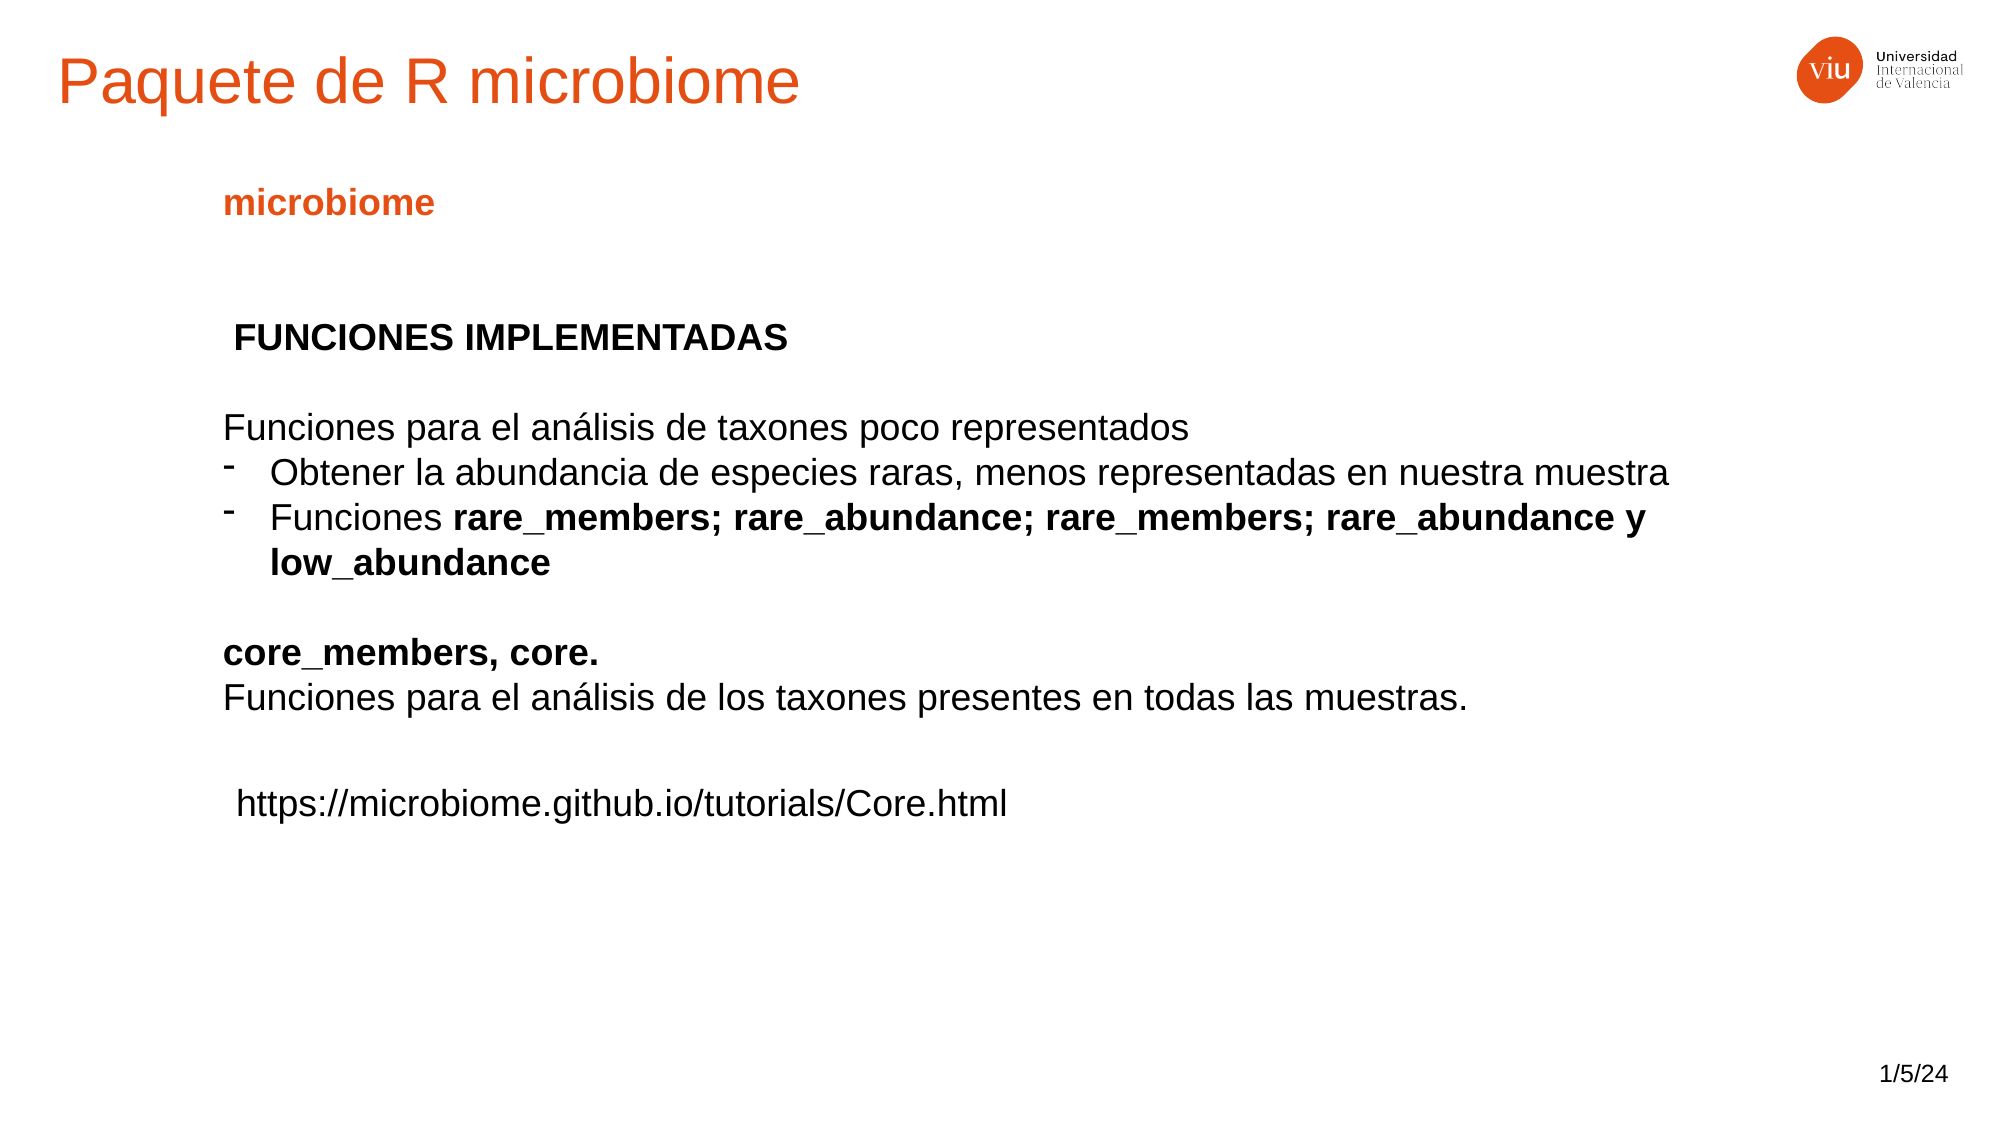

Paquete de R microbiome
microbiome

 FUNCIONES IMPLEMENTADAS

Funciones para el análisis de taxones poco representados
Obtener la abundancia de especies raras, menos representadas en nuestra muestra
Funciones rare_members; rare_abundance; rare_members; rare_abundance y low_abundance

core_members, core.
Funciones para el análisis de los taxones presentes en todas las muestras.

https://microbiome.github.io/tutorials/Core.html